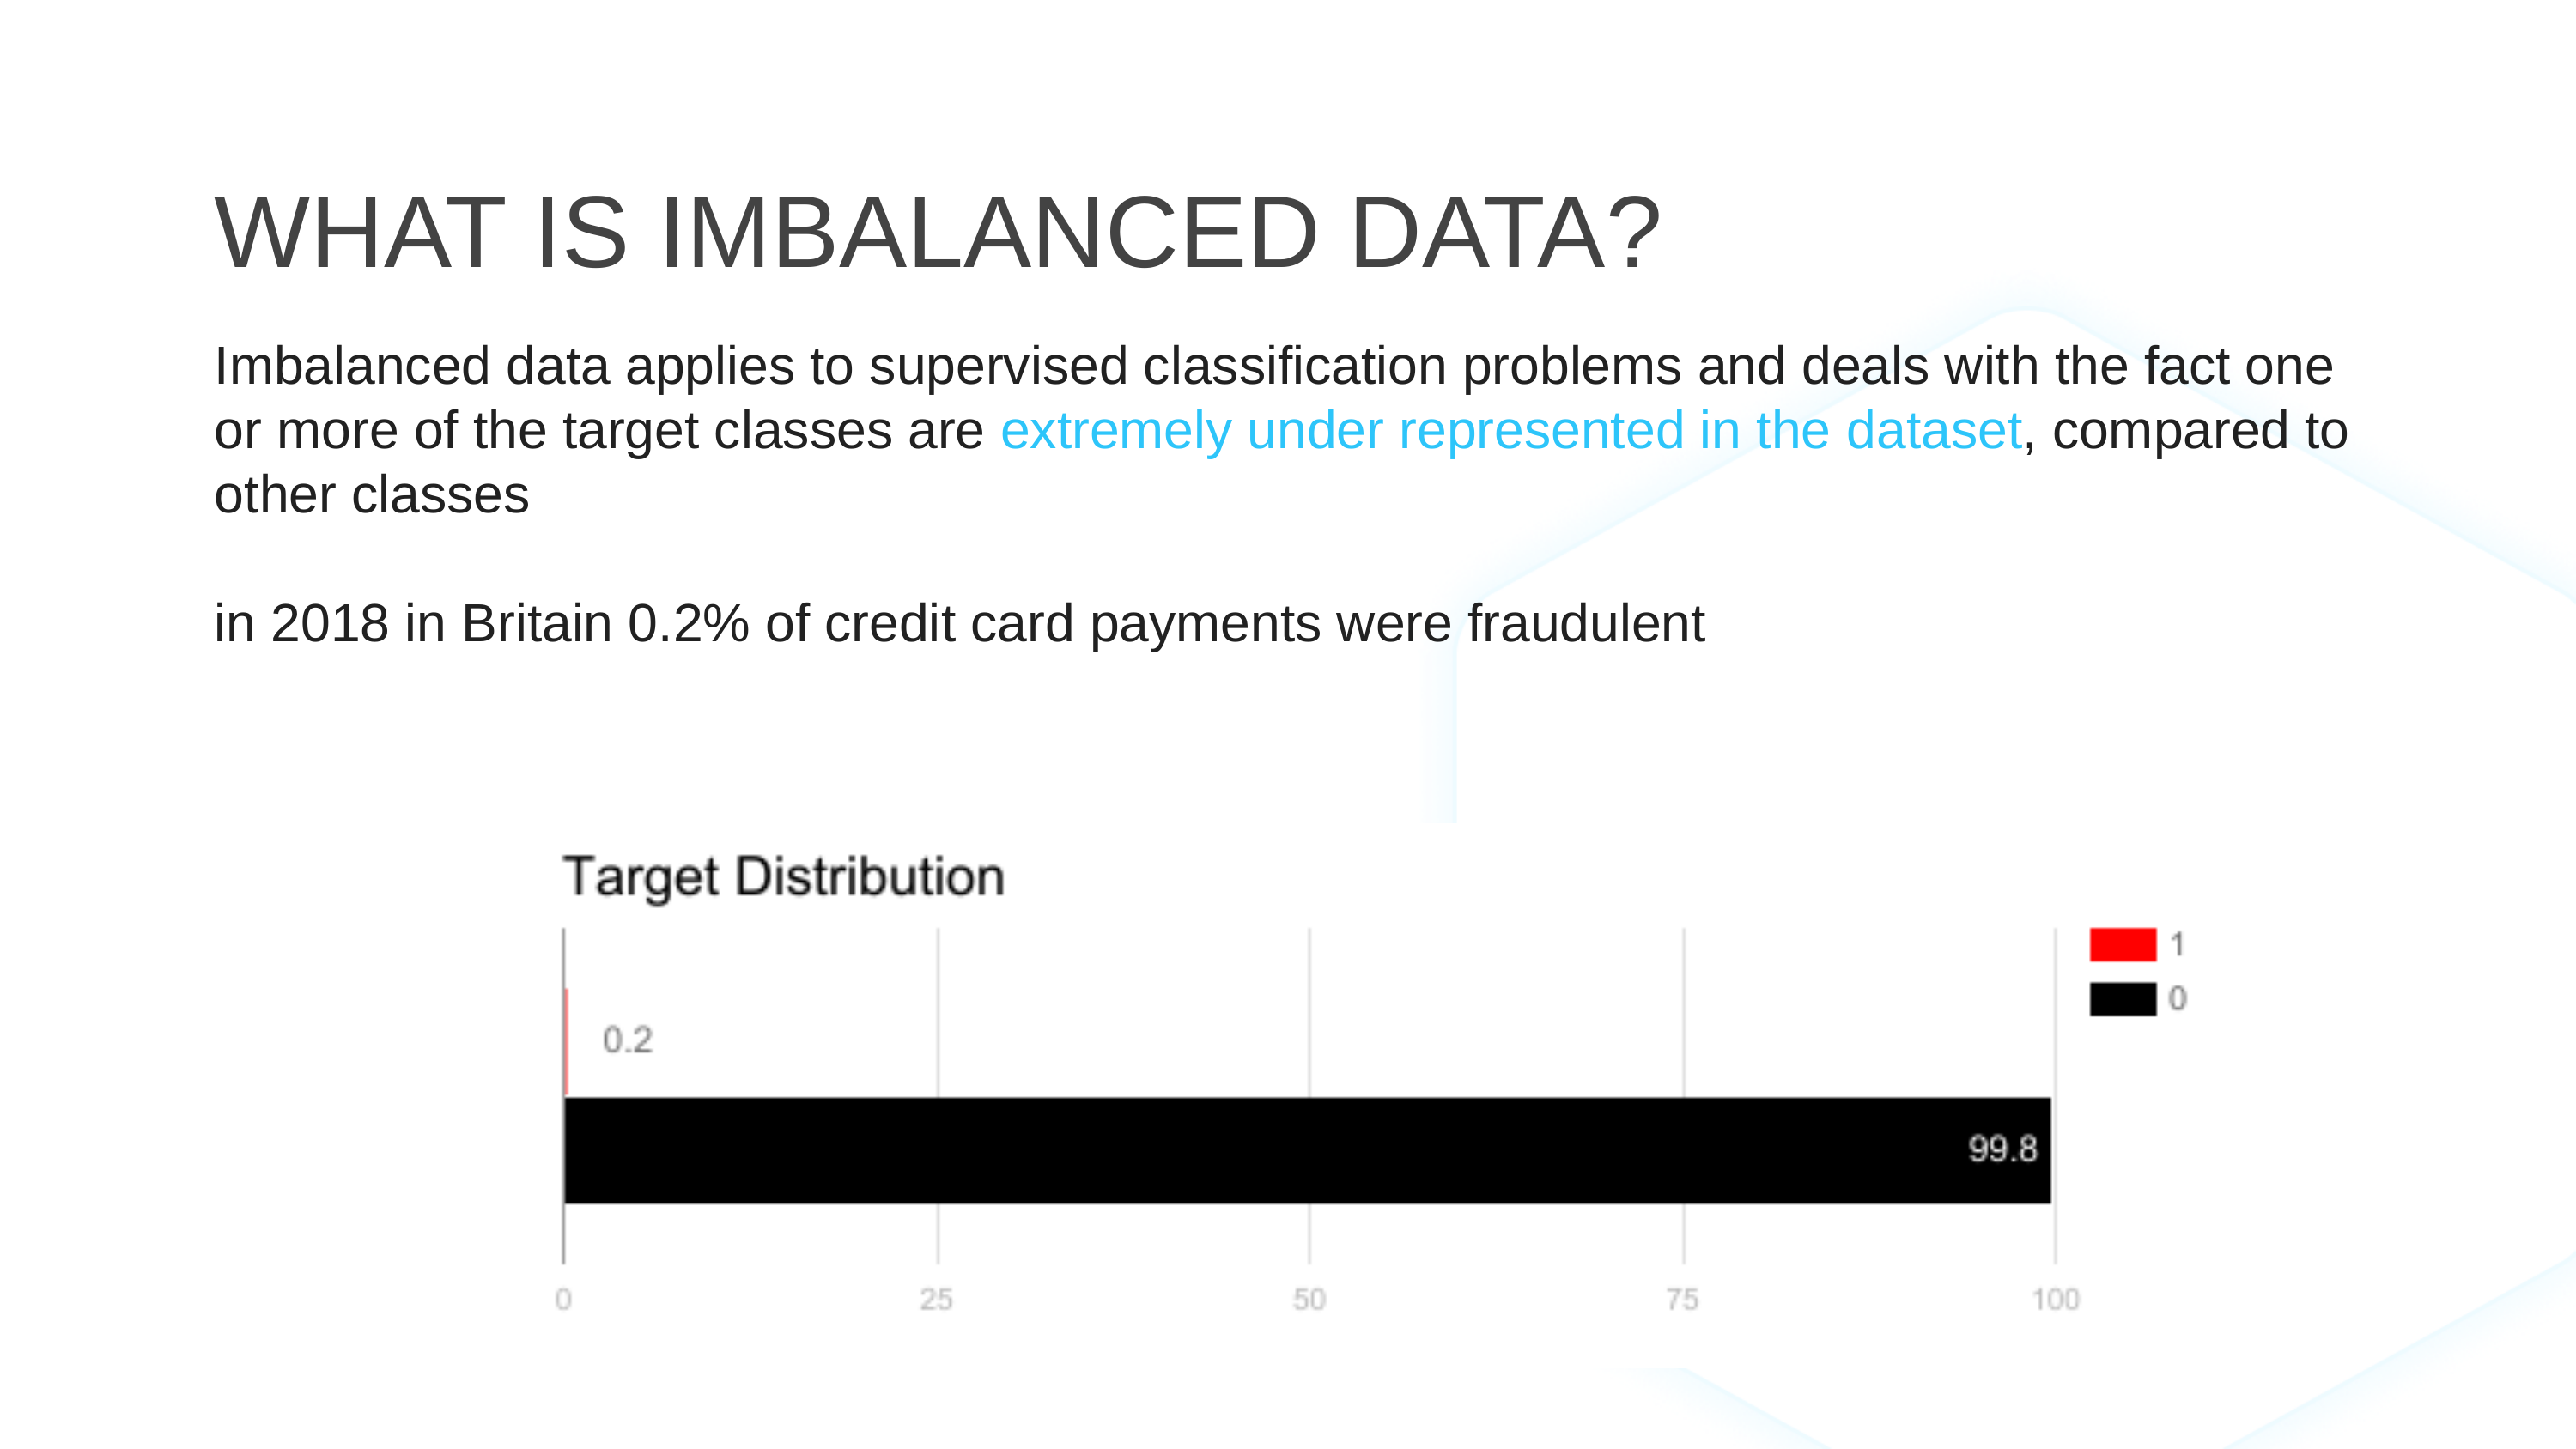

WHAT IS IMBALANCED DATA?
Imbalanced data applies to supervised classification problems and deals with the fact one or more of the target classes are extremely under represented in the dataset, compared to other classes

in 2018 in Britain 0.2% of credit card payments were fraudulent